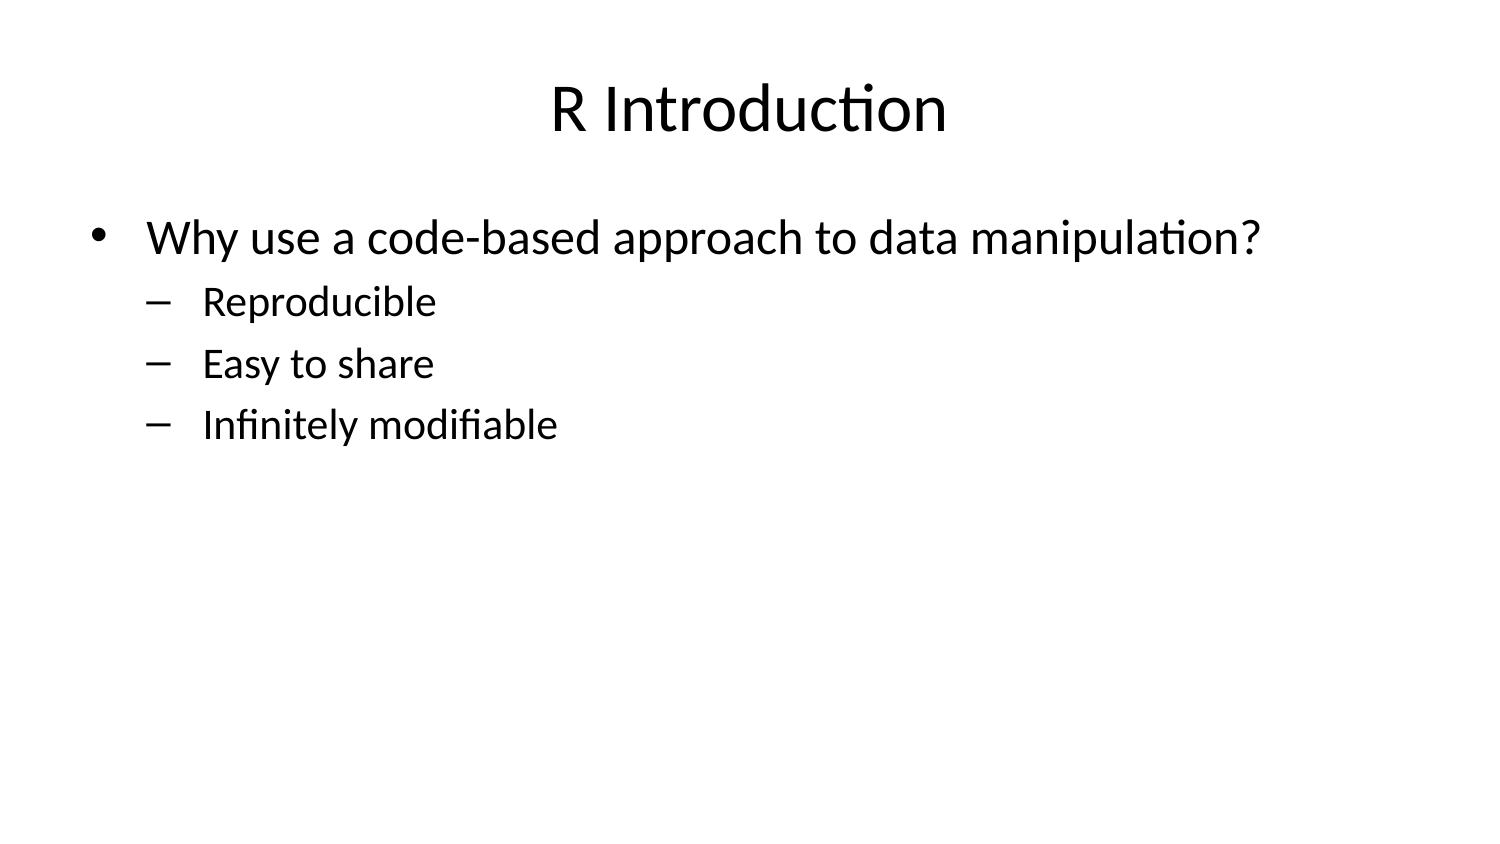

# R Introduction
Why use a code-based approach to data manipulation?
Reproducible
Easy to share
Infinitely modifiable